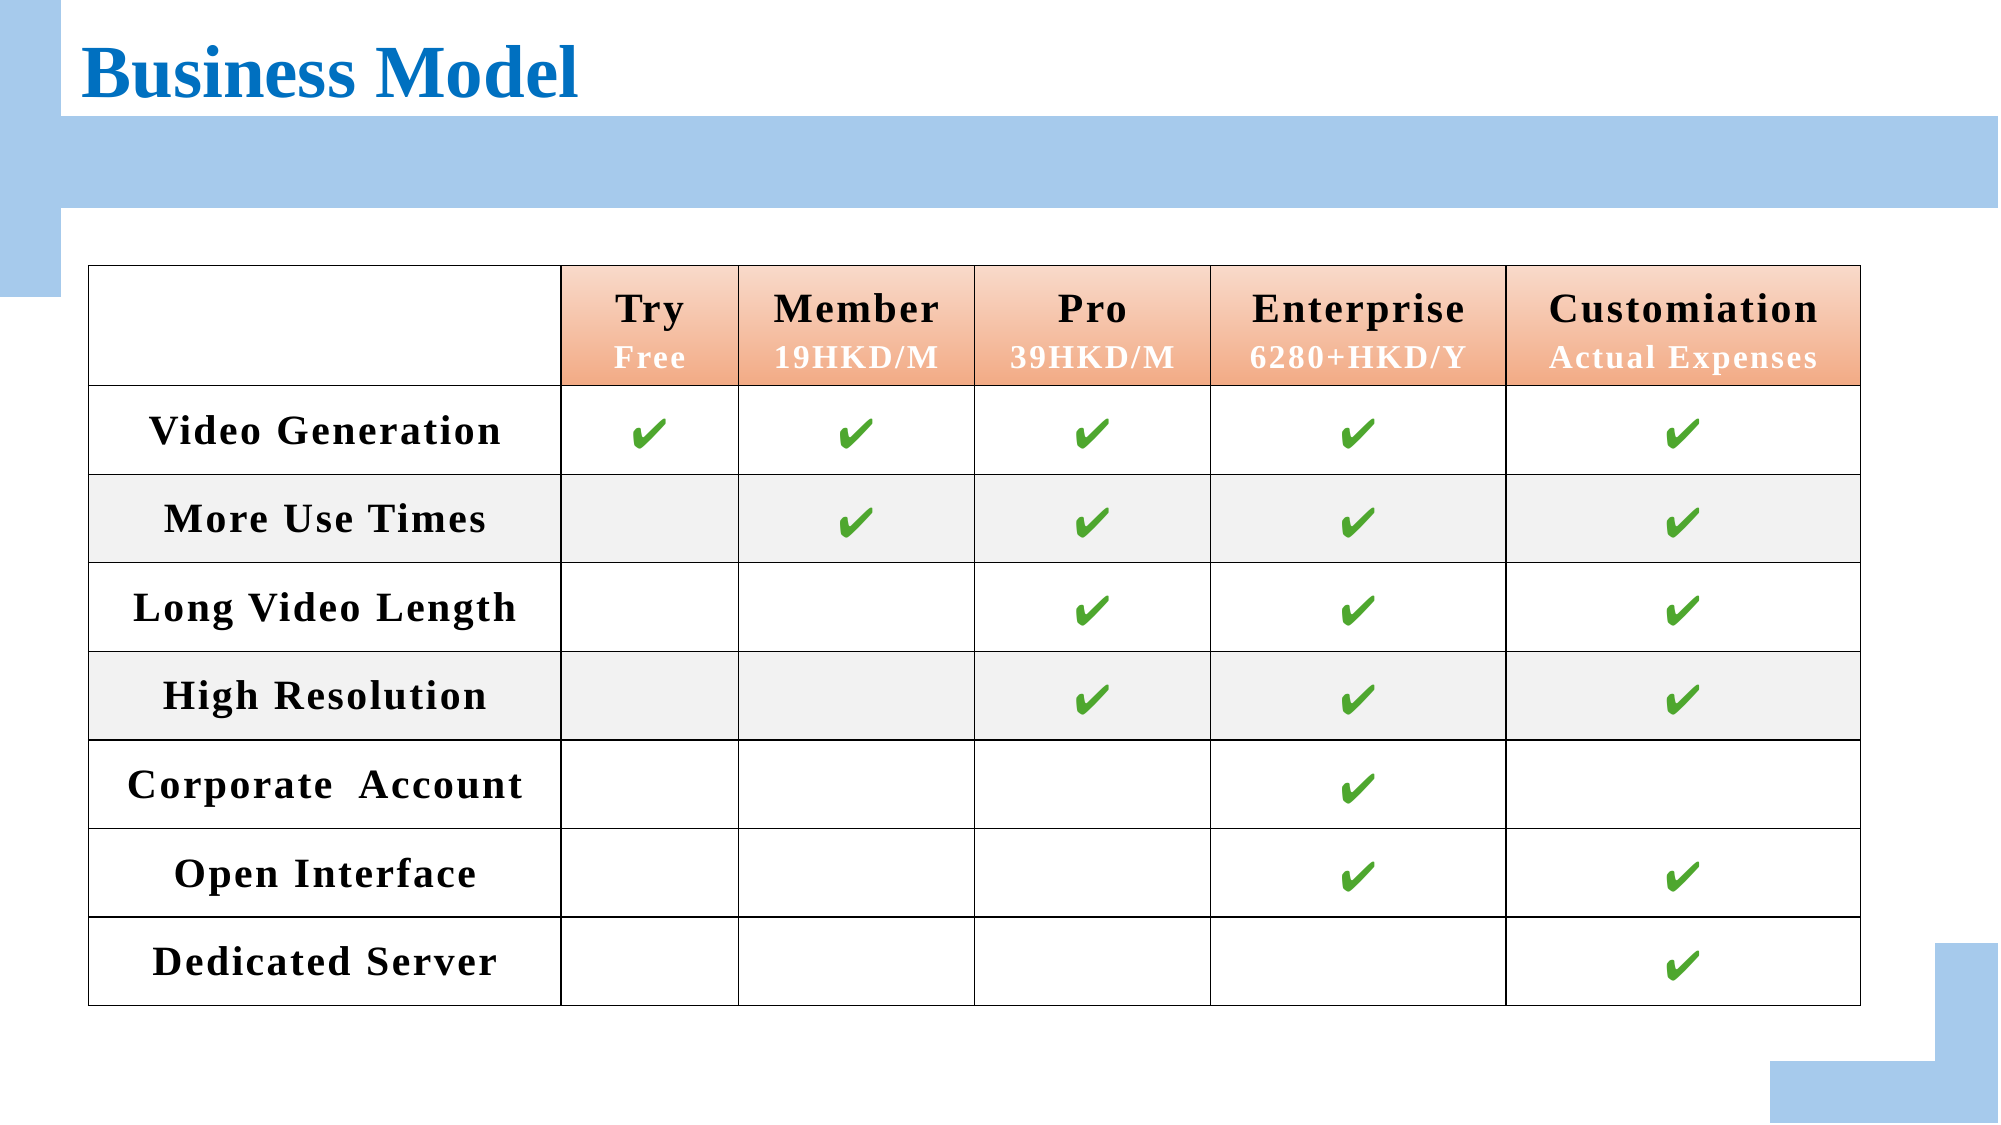

Business Model

|  | Try Free | Member 19HKD/M | Pro 39HKD/M | Enterprise 6280+HKD/Y | Customiation Actual Expenses |
| --- | --- | --- | --- | --- | --- |
| Video Generation | ✔ | ✔ | ✔ | ✔ | ✔ |
| More Use Times |  | ✔ | ✔ | ✔ | ✔ |
| Long Video Length |  |  | ✔ | ✔ | ✔ |
| High Resolution |  |  | ✔ | ✔ | ✔ |
| Corporate Account |  |  |  | ✔ |  |
| Open Interface |  |  |  | ✔ | ✔ |
| Dedicated Server |  |  |  |  | ✔ |